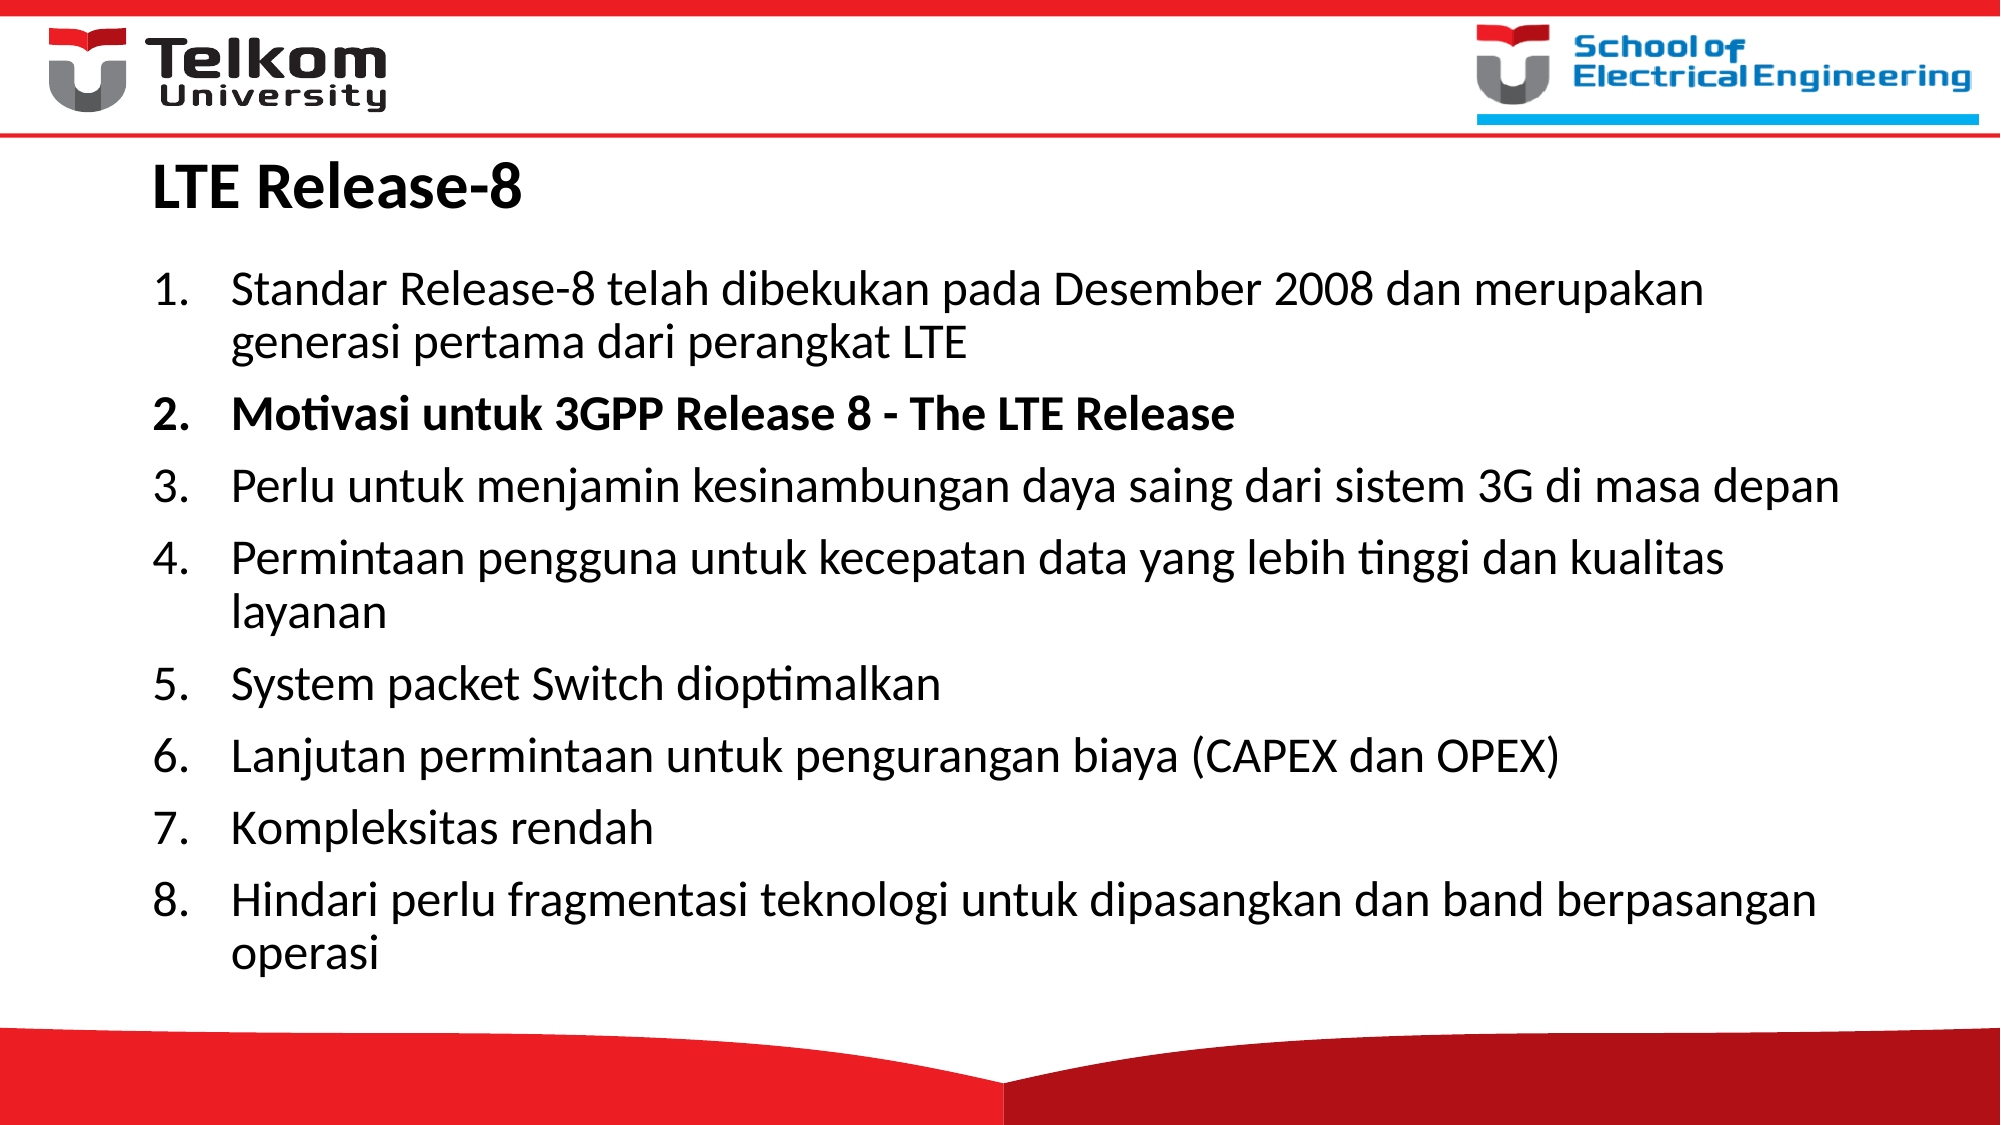

# LTE Release-8
Standar Release-8 telah dibekukan pada Desember 2008 dan merupakan generasi pertama dari perangkat LTE
Motivasi untuk 3GPP Release 8 - The LTE Release
Perlu untuk menjamin kesinambungan daya saing dari sistem 3G di masa depan
Permintaan pengguna untuk kecepatan data yang lebih tinggi dan kualitas layanan
System packet Switch dioptimalkan
Lanjutan permintaan untuk pengurangan biaya (CAPEX dan OPEX)
Kompleksitas rendah
Hindari perlu fragmentasi teknologi untuk dipasangkan dan band berpasangan operasi